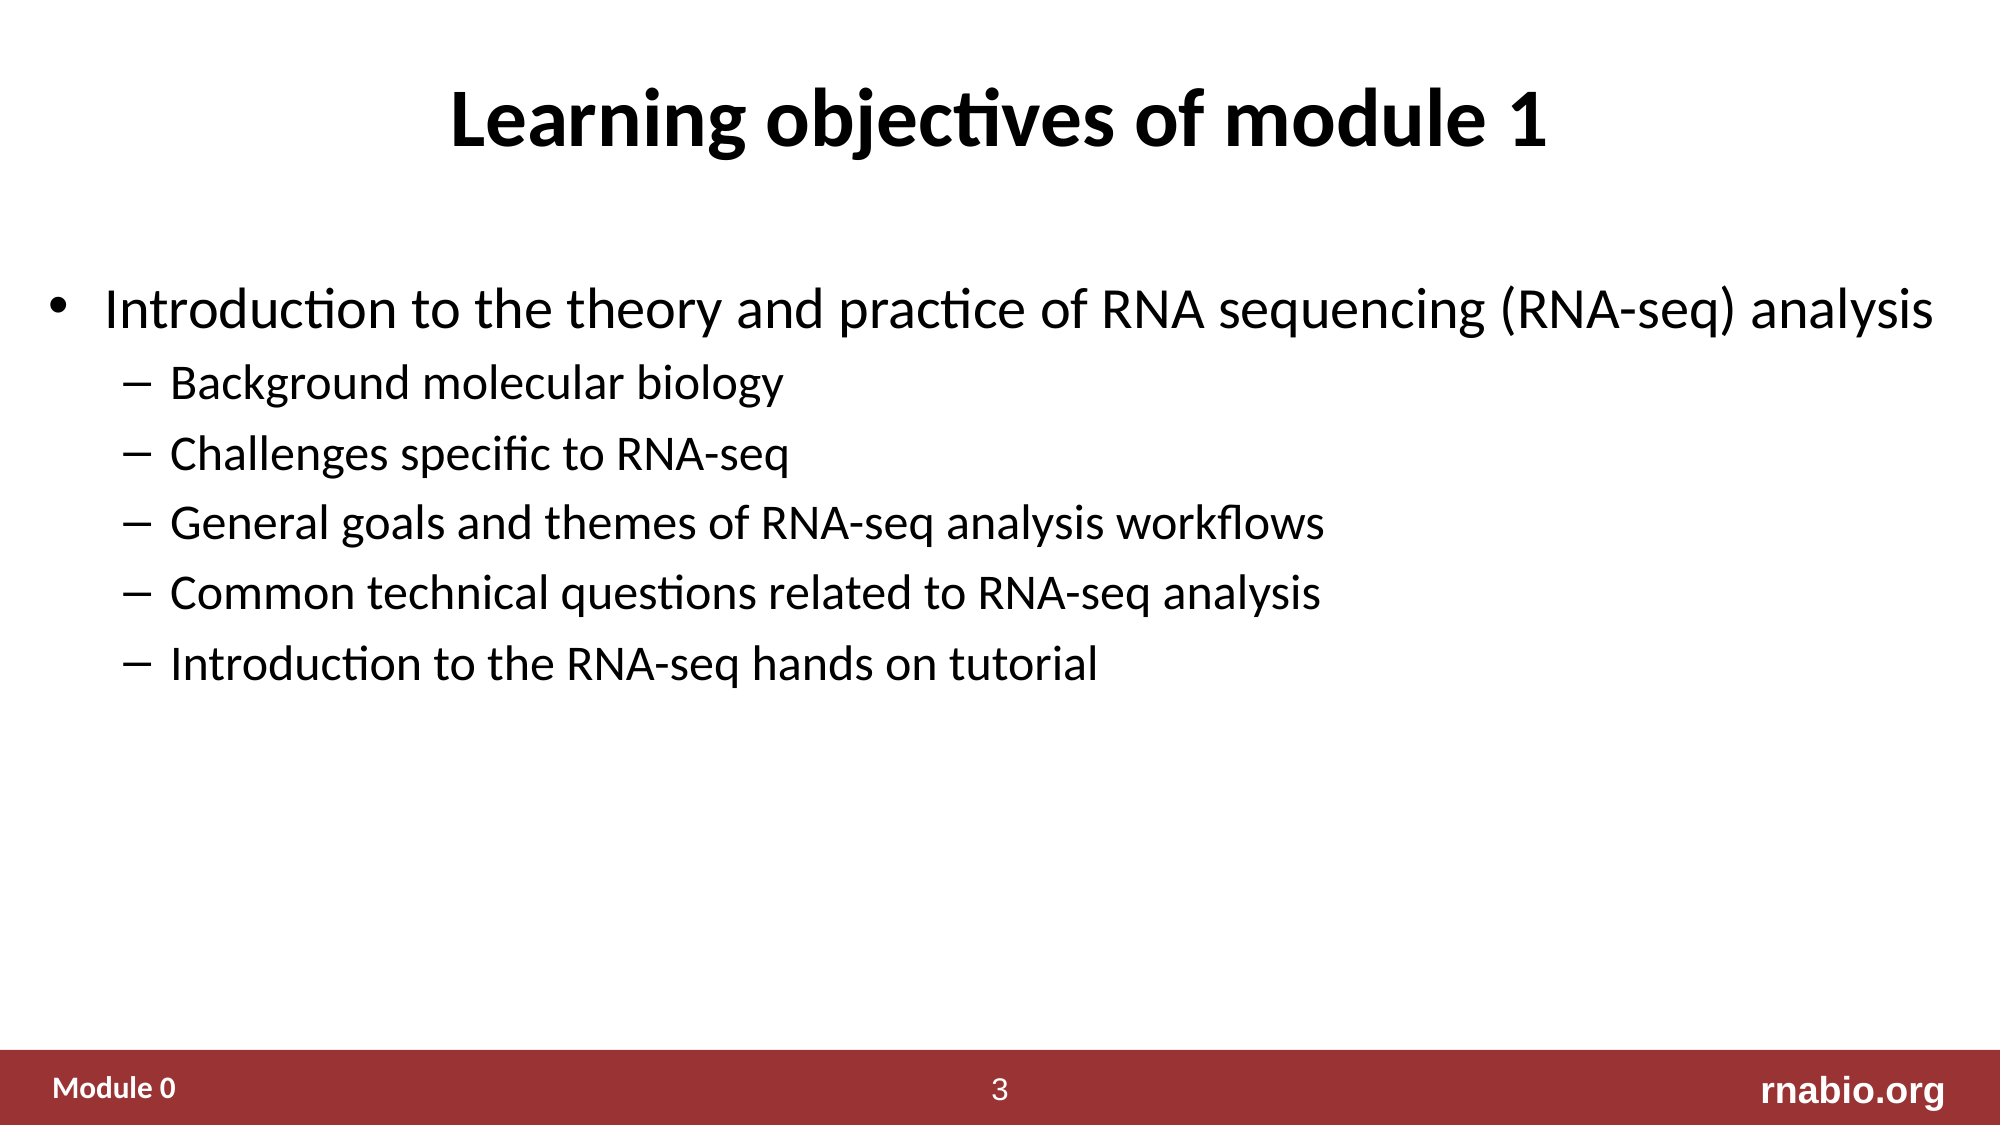

# Learning objectives of module 1
Introduction to the theory and practice of RNA sequencing (RNA-seq) analysis
Background molecular biology
Challenges specific to RNA-seq
General goals and themes of RNA-seq analysis workflows
Common technical questions related to RNA-seq analysis
Introduction to the RNA-seq hands on tutorial